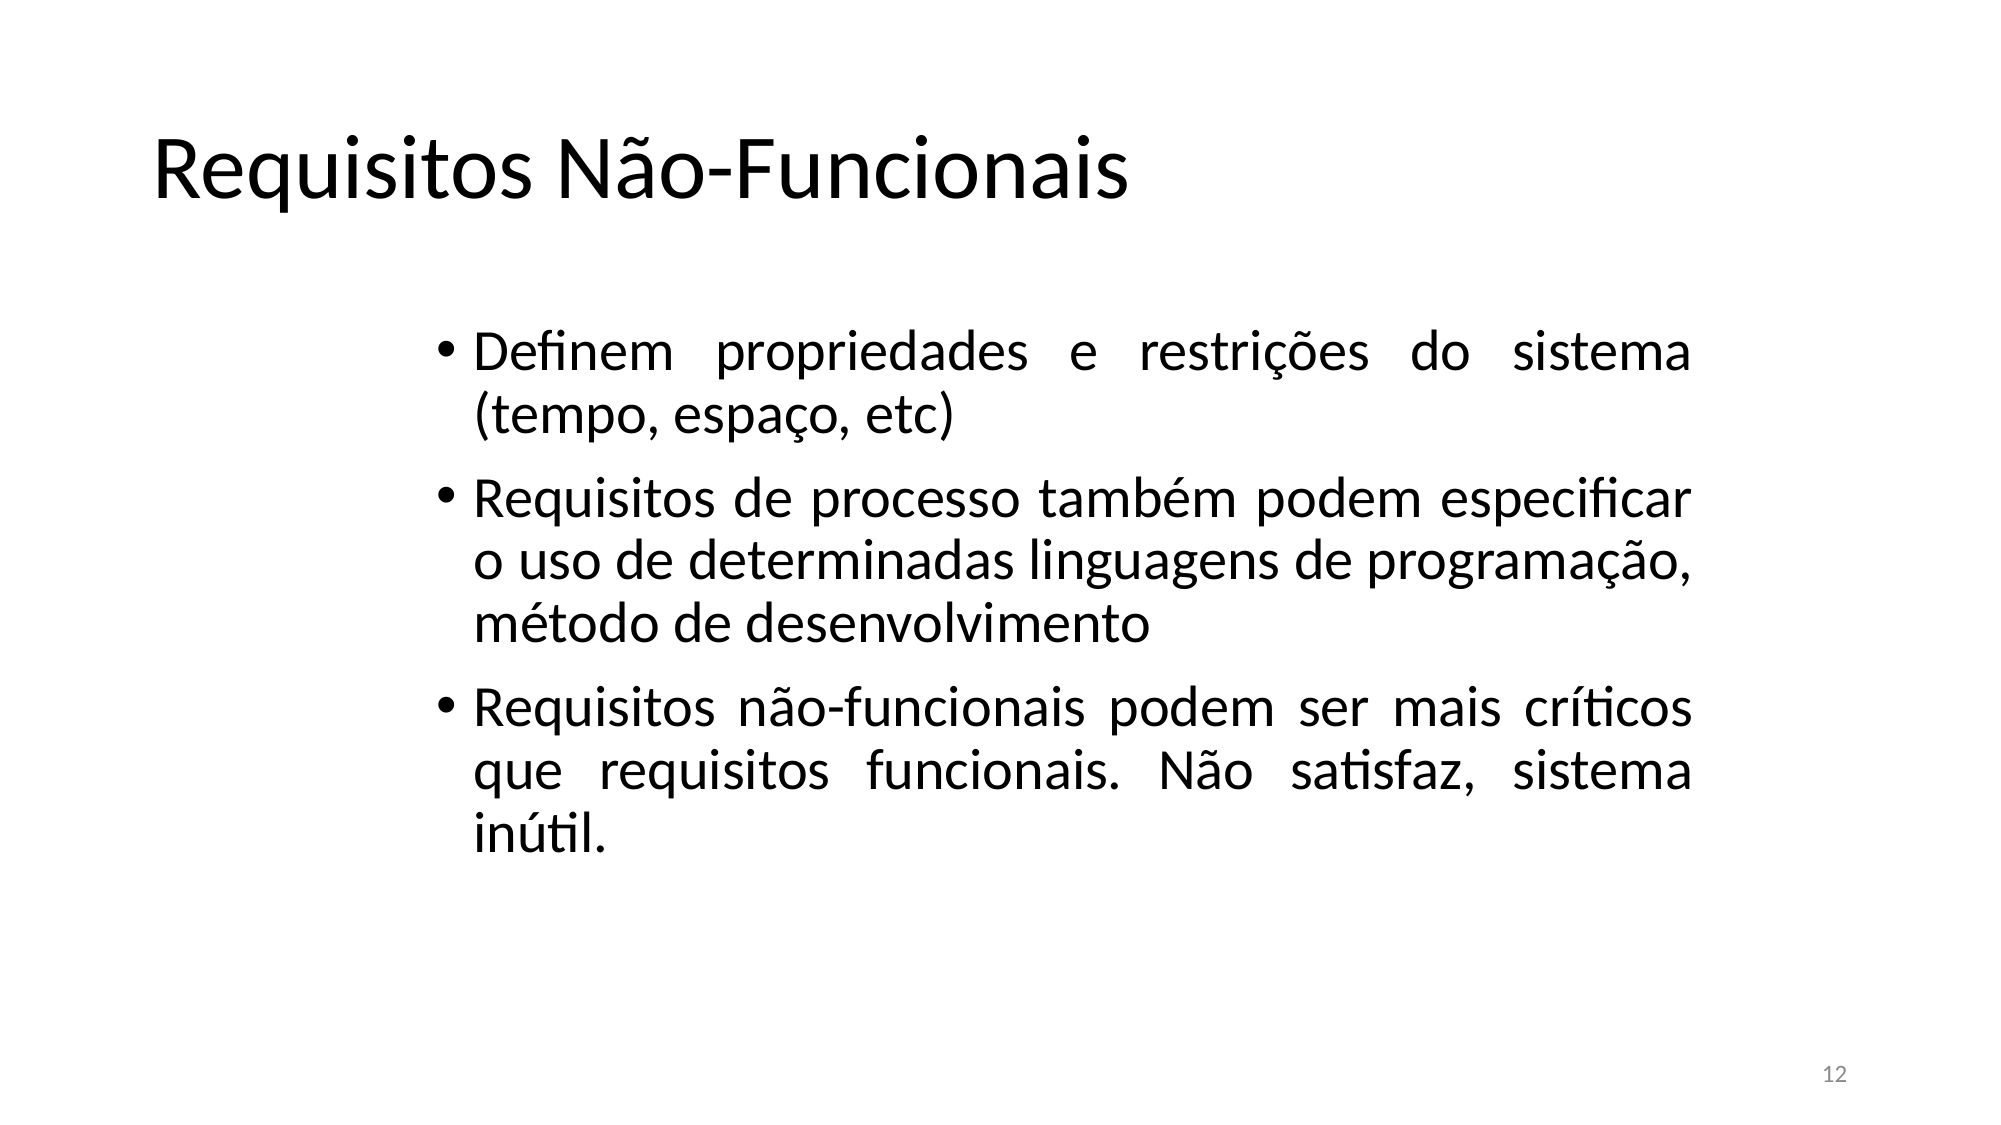

# Requisitos Não-Funcionais
Definem propriedades e restrições do sistema (tempo, espaço, etc)
Requisitos de processo também podem especificar o uso de determinadas linguagens de programação, método de desenvolvimento
Requisitos não-funcionais podem ser mais críticos que requisitos funcionais. Não satisfaz, sistema inútil.
12